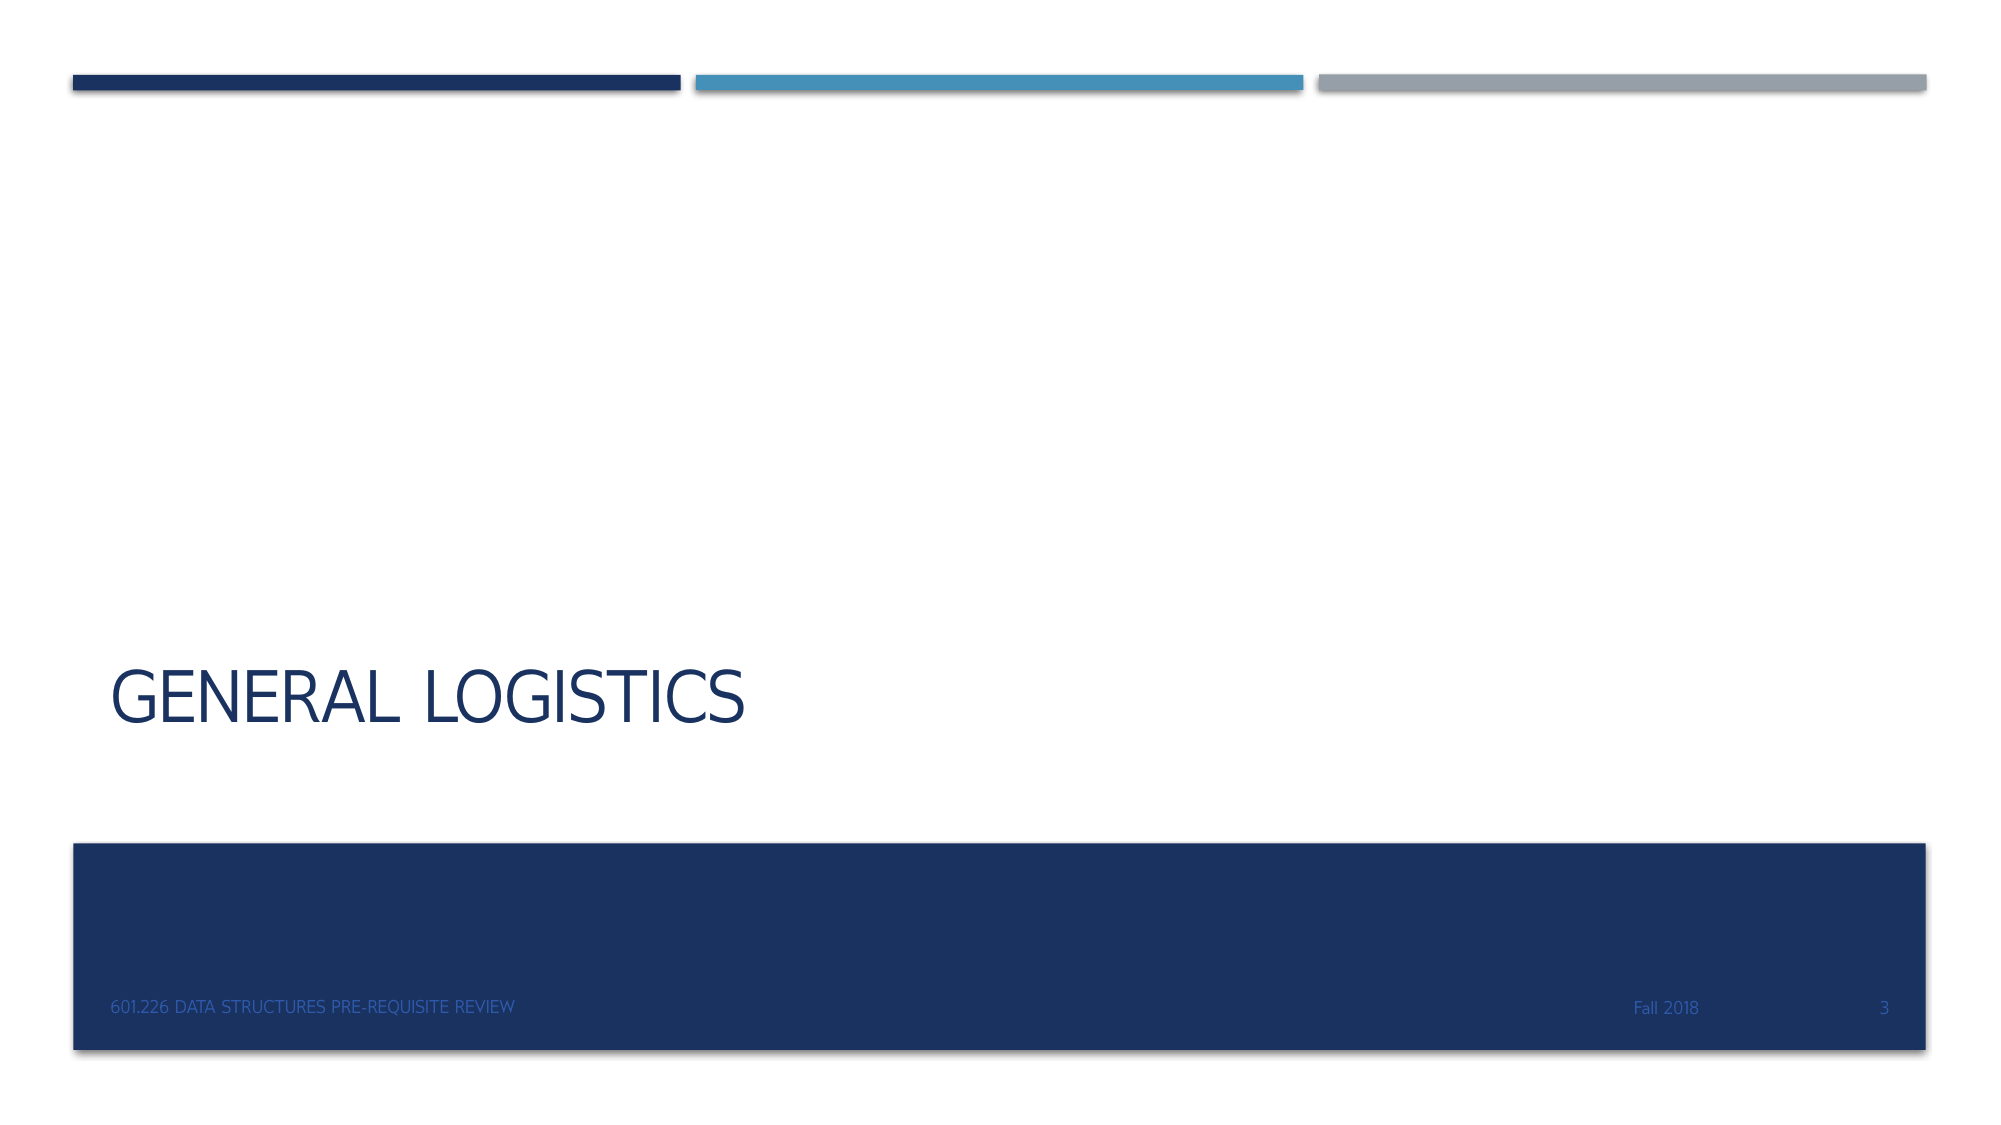

# General Logistics

601.226 Data Structures Pre-Requisite Review
Fall 2018
3